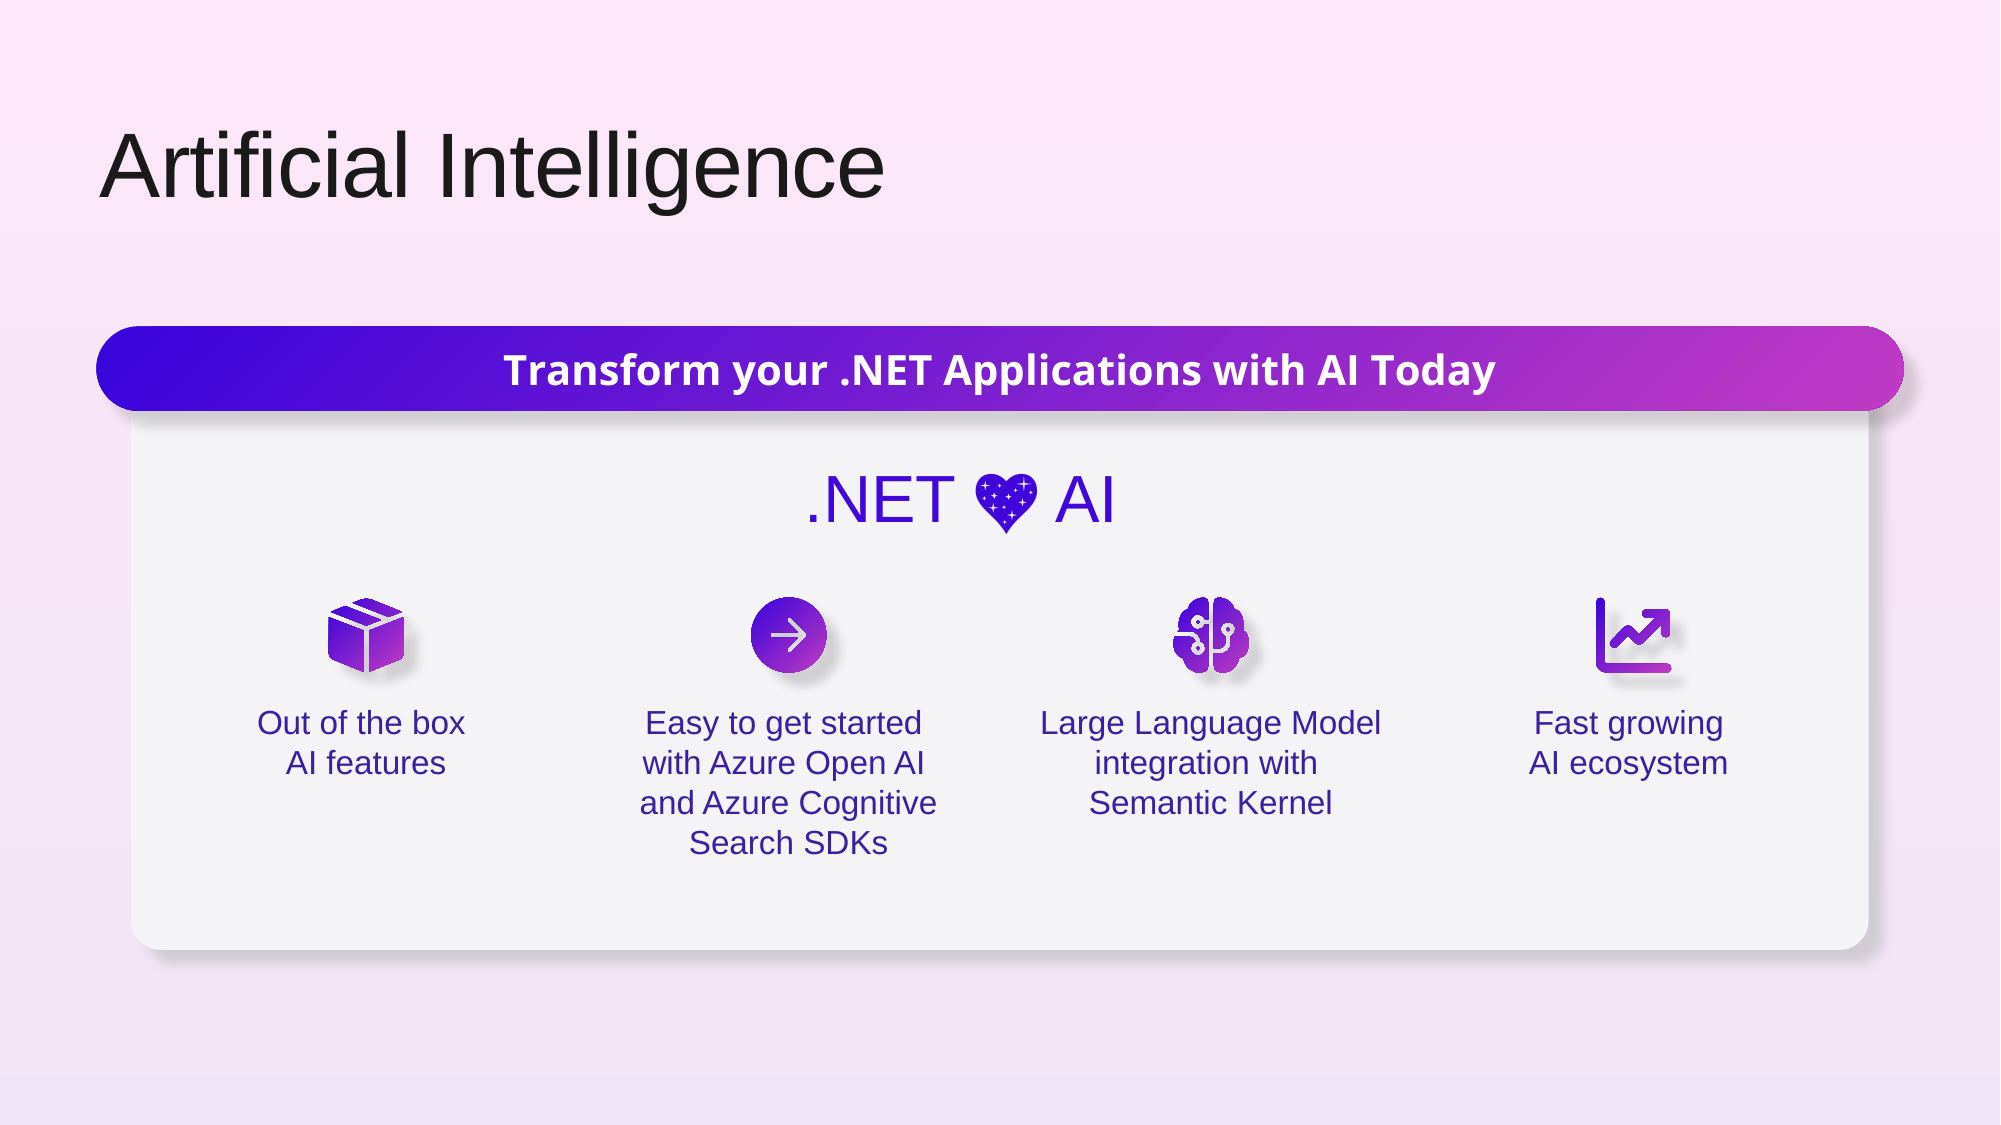

# Artificial Intelligence
Transform your .NET Applications with AI Today

.NET 💖 AI

Easy to get started
with Azure Open AI
and Azure Cognitive Search SDKs

Fast growing
AI ecosystem

Large Language Model integration with
Semantic Kernel

Out of the box
AI features